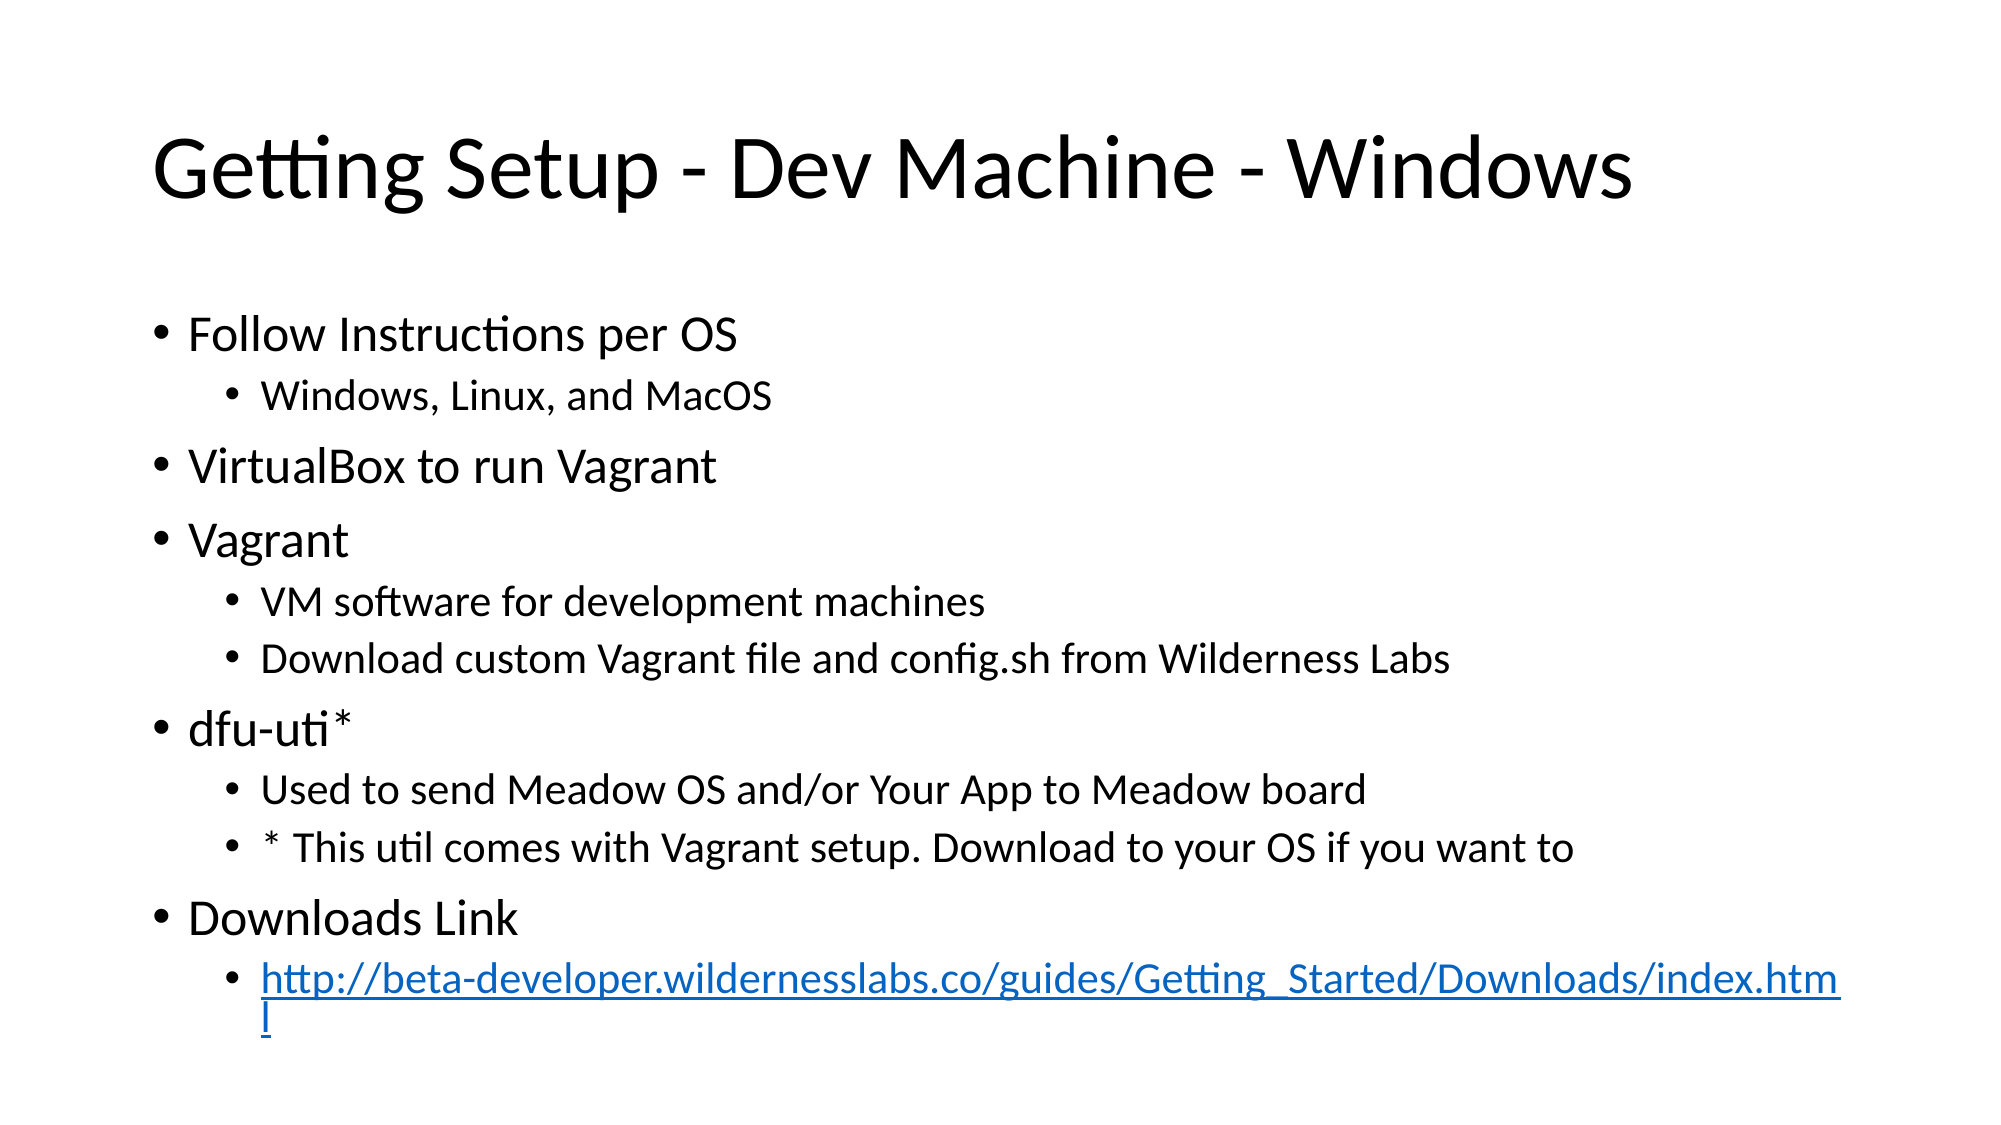

# Getting Setup - Dev Machine - Windows
Follow Instructions per OS
Windows, Linux, and MacOS
VirtualBox to run Vagrant
Vagrant
VM software for development machines
Download custom Vagrant file and config.sh from Wilderness Labs
dfu-uti*
Used to send Meadow OS and/or Your App to Meadow board
* This util comes with Vagrant setup. Download to your OS if you want to
Downloads Link
http://beta-developer.wildernesslabs.co/guides/Getting_Started/Downloads/index.html